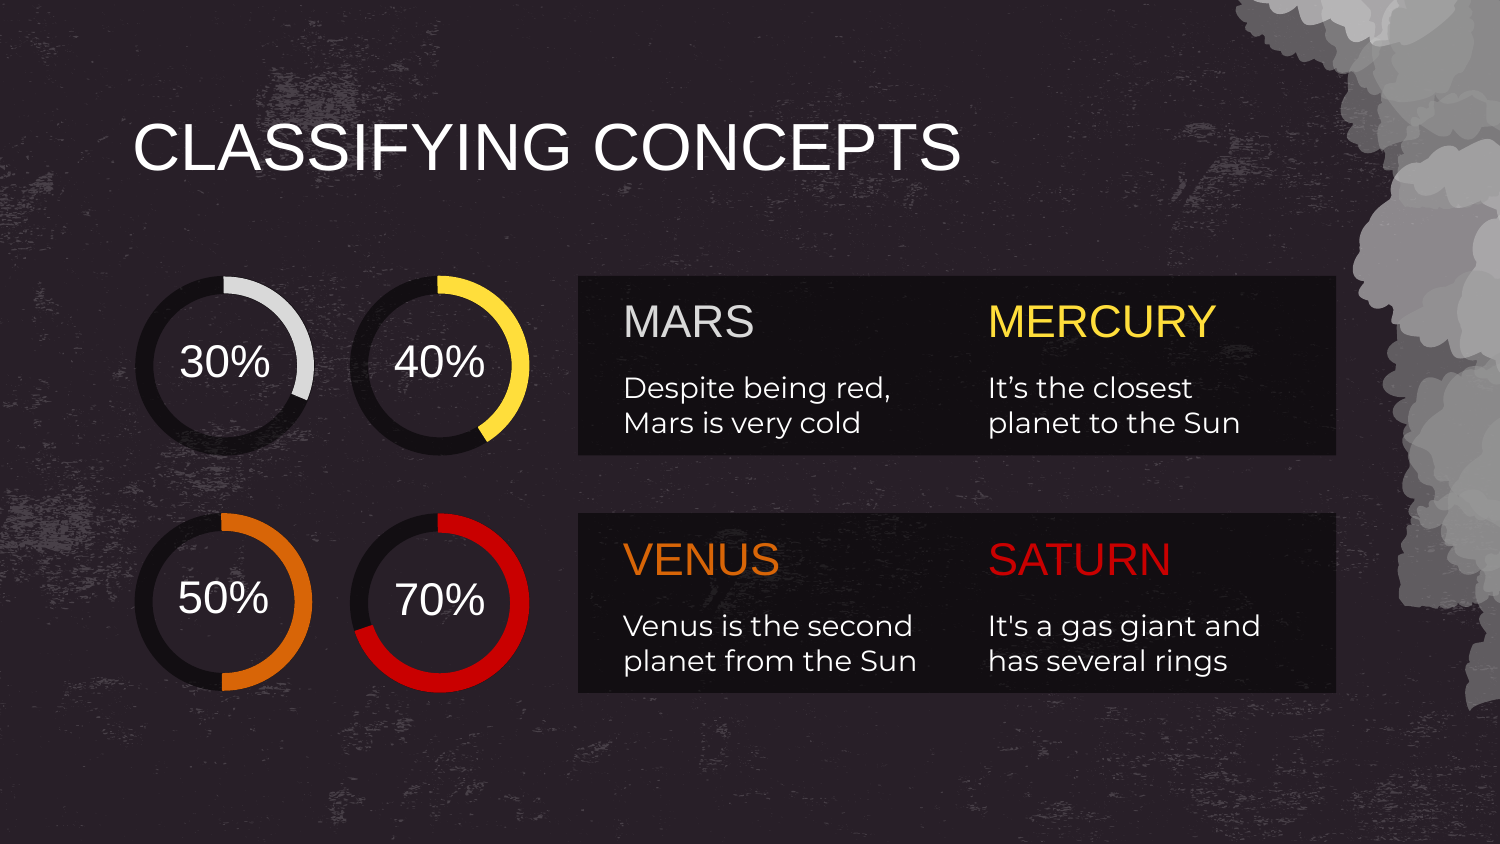

CLASSIFYING CONCEPTS

MARS
MERCURY
40%
# 30%
Despite being red, Mars is very cold
It’s the closest planet to the Sun

VENUS
SATURN
50%
70%
Venus is the second planet from the Sun
It's a gas giant and has several rings